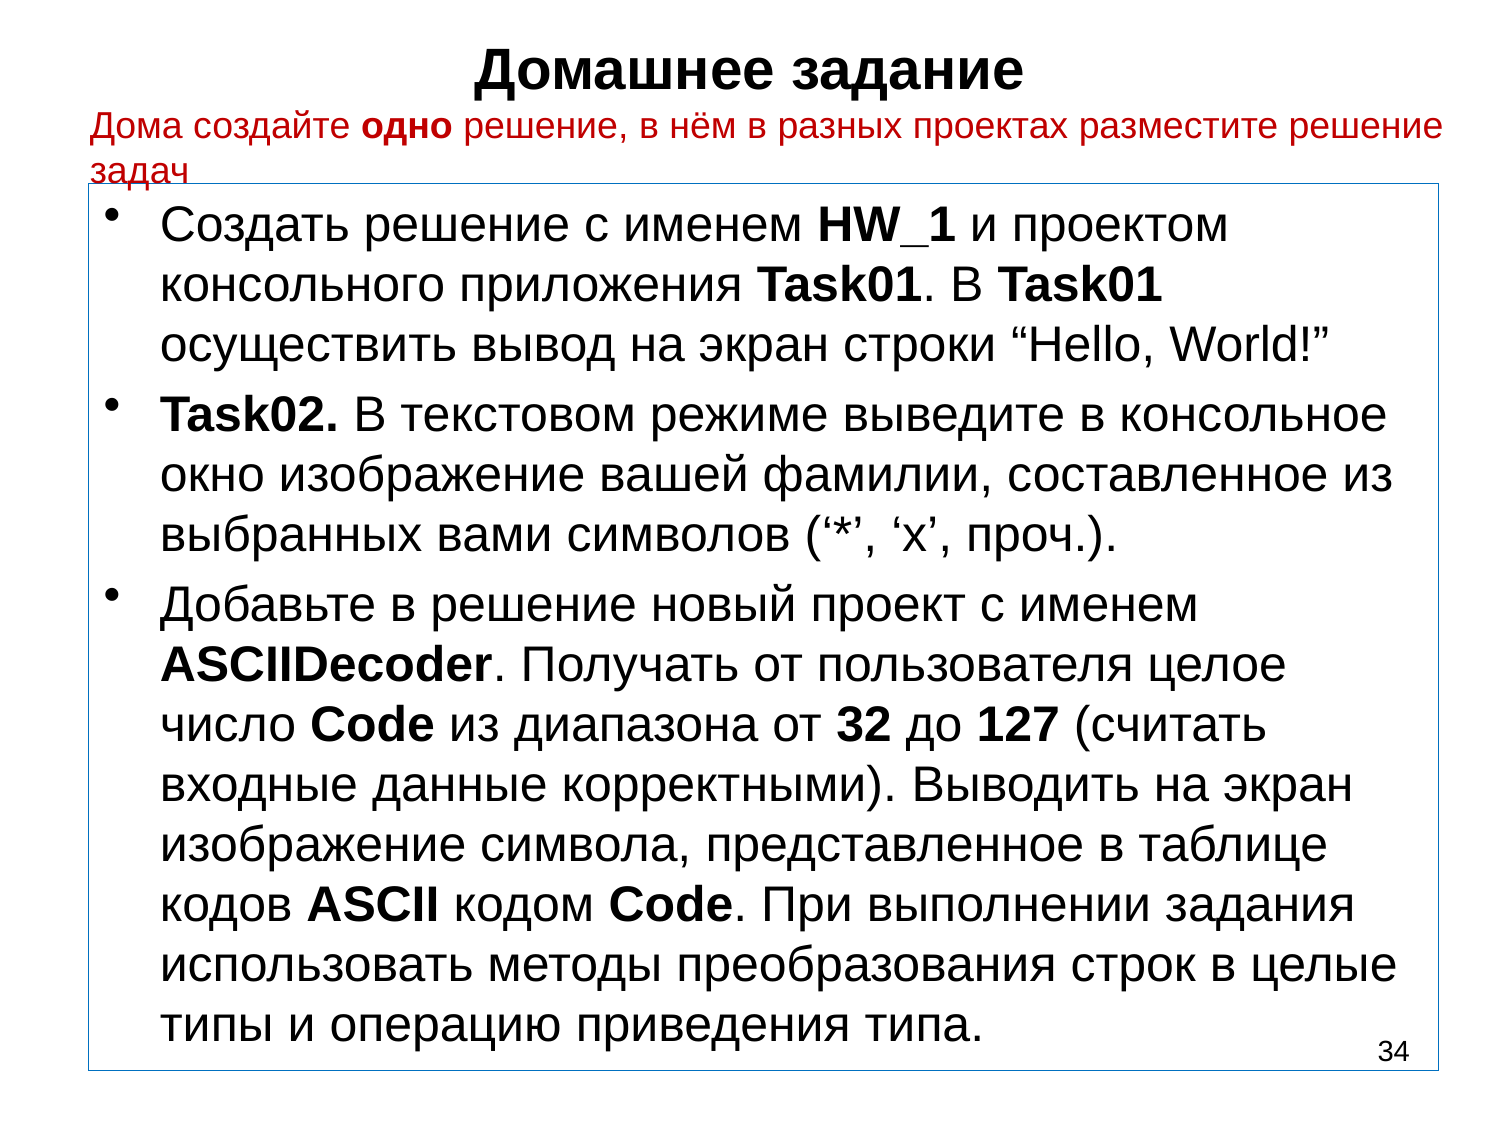

# Домашнее задание
Дома создайте одно решение, в нём в разных проектах разместите решение задач
Создать решение с именем HW_1 и проектом консольного приложения Task01. В Task01 осуществить вывод на экран строки “Hello, World!”
Task02. В текстовом режиме выведите в консольное окно изображение вашей фамилии, составленное из выбранных вами символов (‘*’, ‘x’, проч.).
Добавьте в решение новый проект с именем ASCIIDecoder. Получать от пользователя целое число Code из диапазона от 32 до 127 (считать входные данные корректными). Выводить на экран изображение символа, представленное в таблице кодов ASCII кодом Code. При выполнении задания использовать методы преобразования строк в целые типы и операцию приведения типа.

34